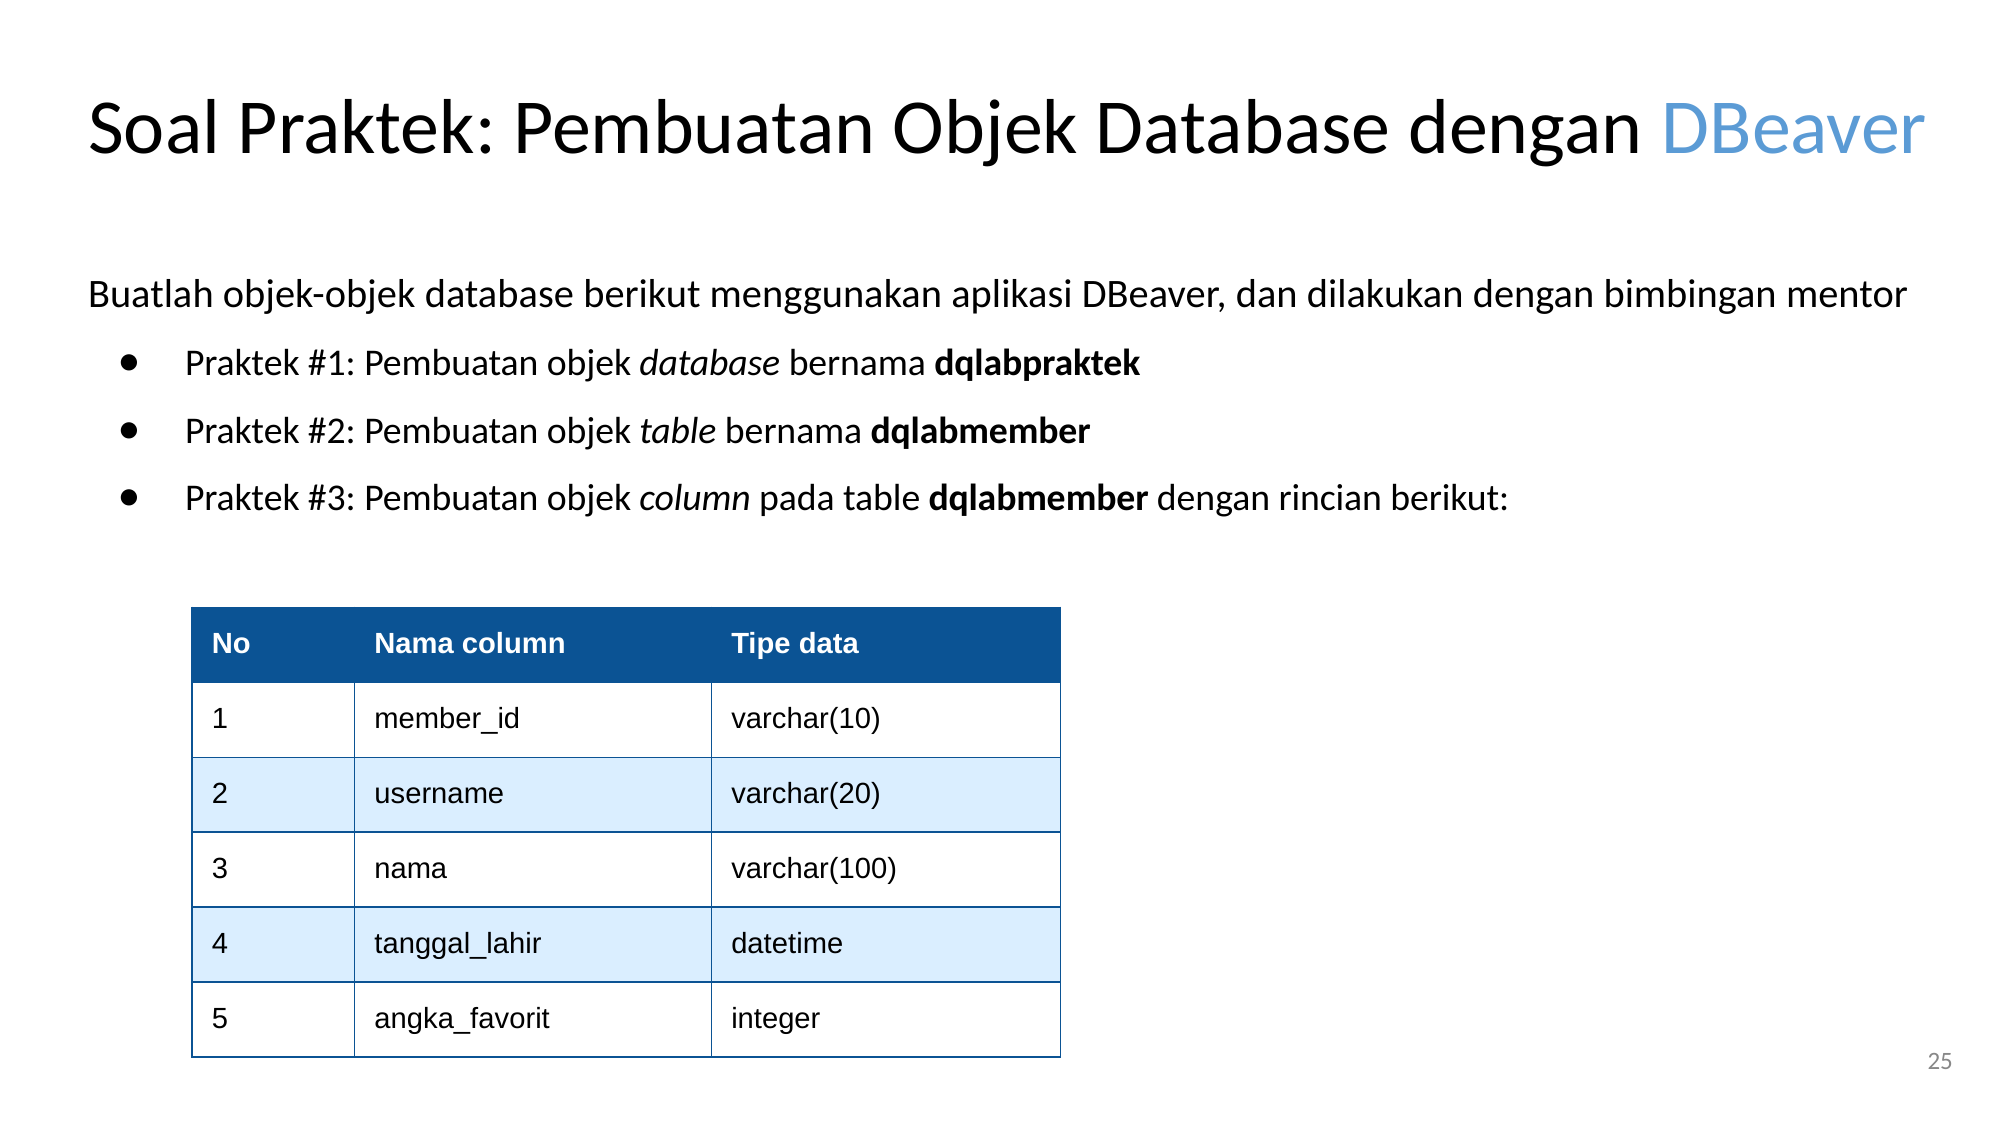

# Soal Praktek: Pembuatan Objek Database dengan DBeaver
Buatlah objek-objek database berikut menggunakan aplikasi DBeaver, dan dilakukan dengan bimbingan mentor
Praktek #1: Pembuatan objek database bernama dqlabpraktek
Praktek #2: Pembuatan objek table bernama dqlabmember
Praktek #3: Pembuatan objek column pada table dqlabmember dengan rincian berikut:
| No | Nama column | Tipe data |
| --- | --- | --- |
| 1 | member\_id | varchar(10) |
| 2 | username | varchar(20) |
| 3 | nama | varchar(100) |
| 4 | tanggal\_lahir | datetime |
| 5 | angka\_favorit | integer |
25